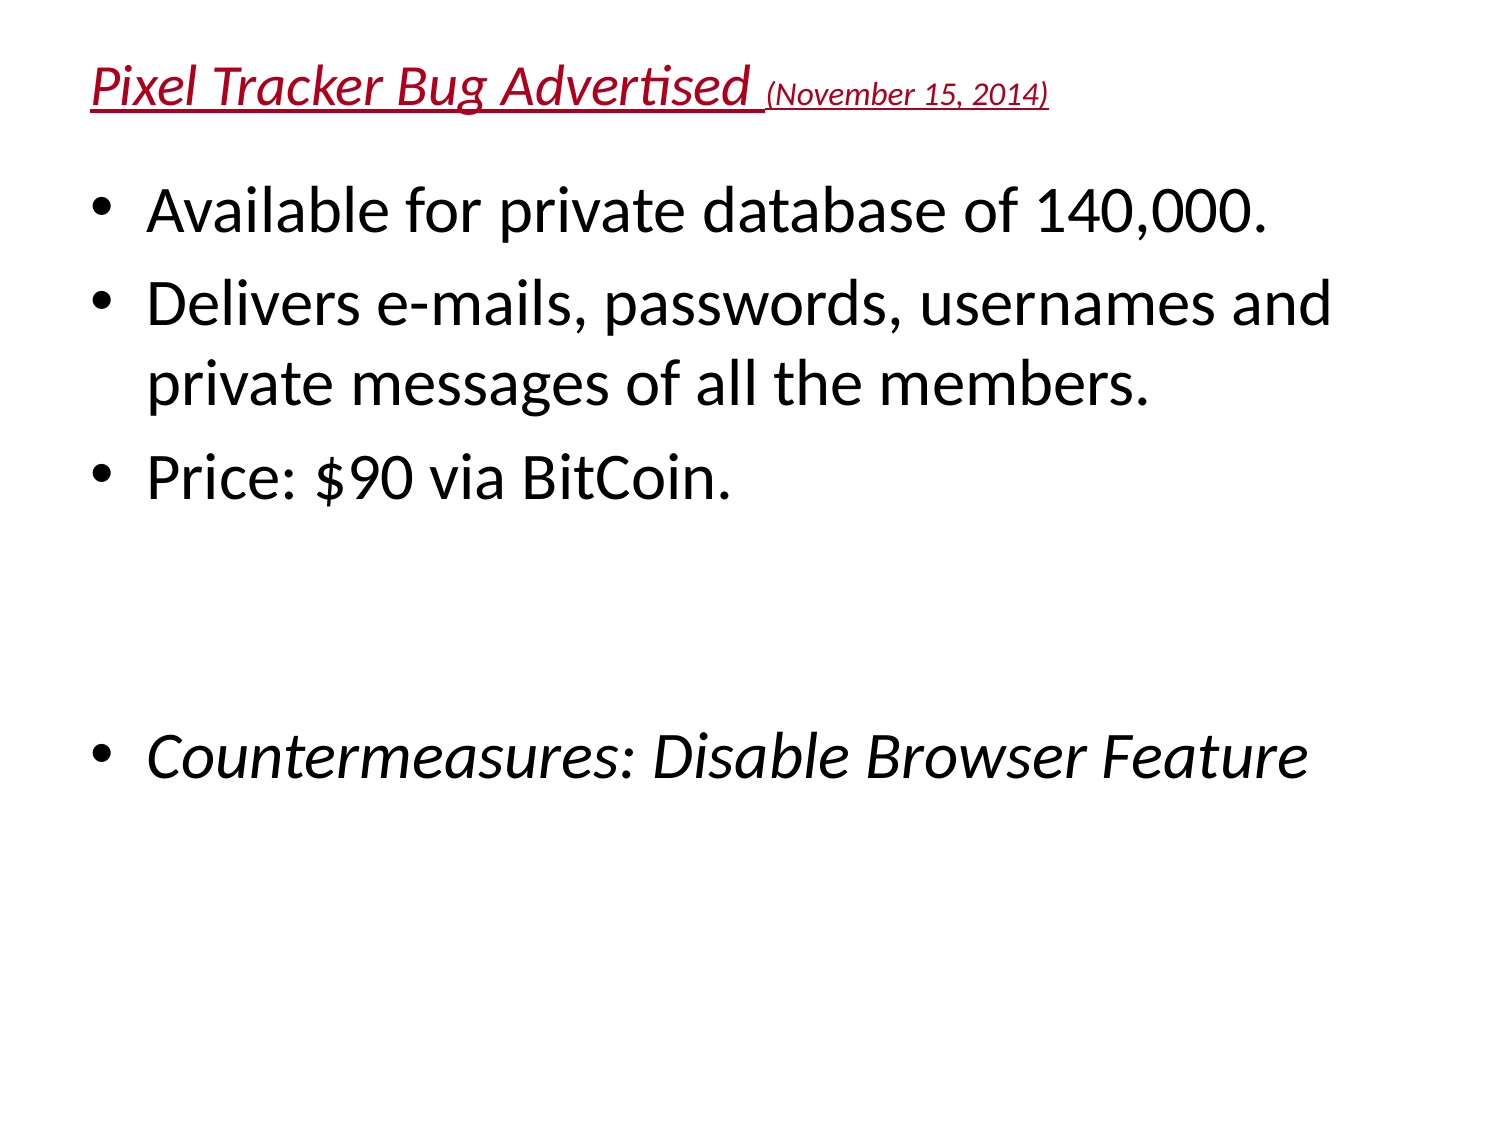

# Pixel Tracker Bug Advertised (November 15, 2014)
Available for private database of 140,000.
Delivers e-mails, passwords, usernames and private messages of all the members.
Price: $90 via BitCoin.

Countermeasures: Disable Browser Feature